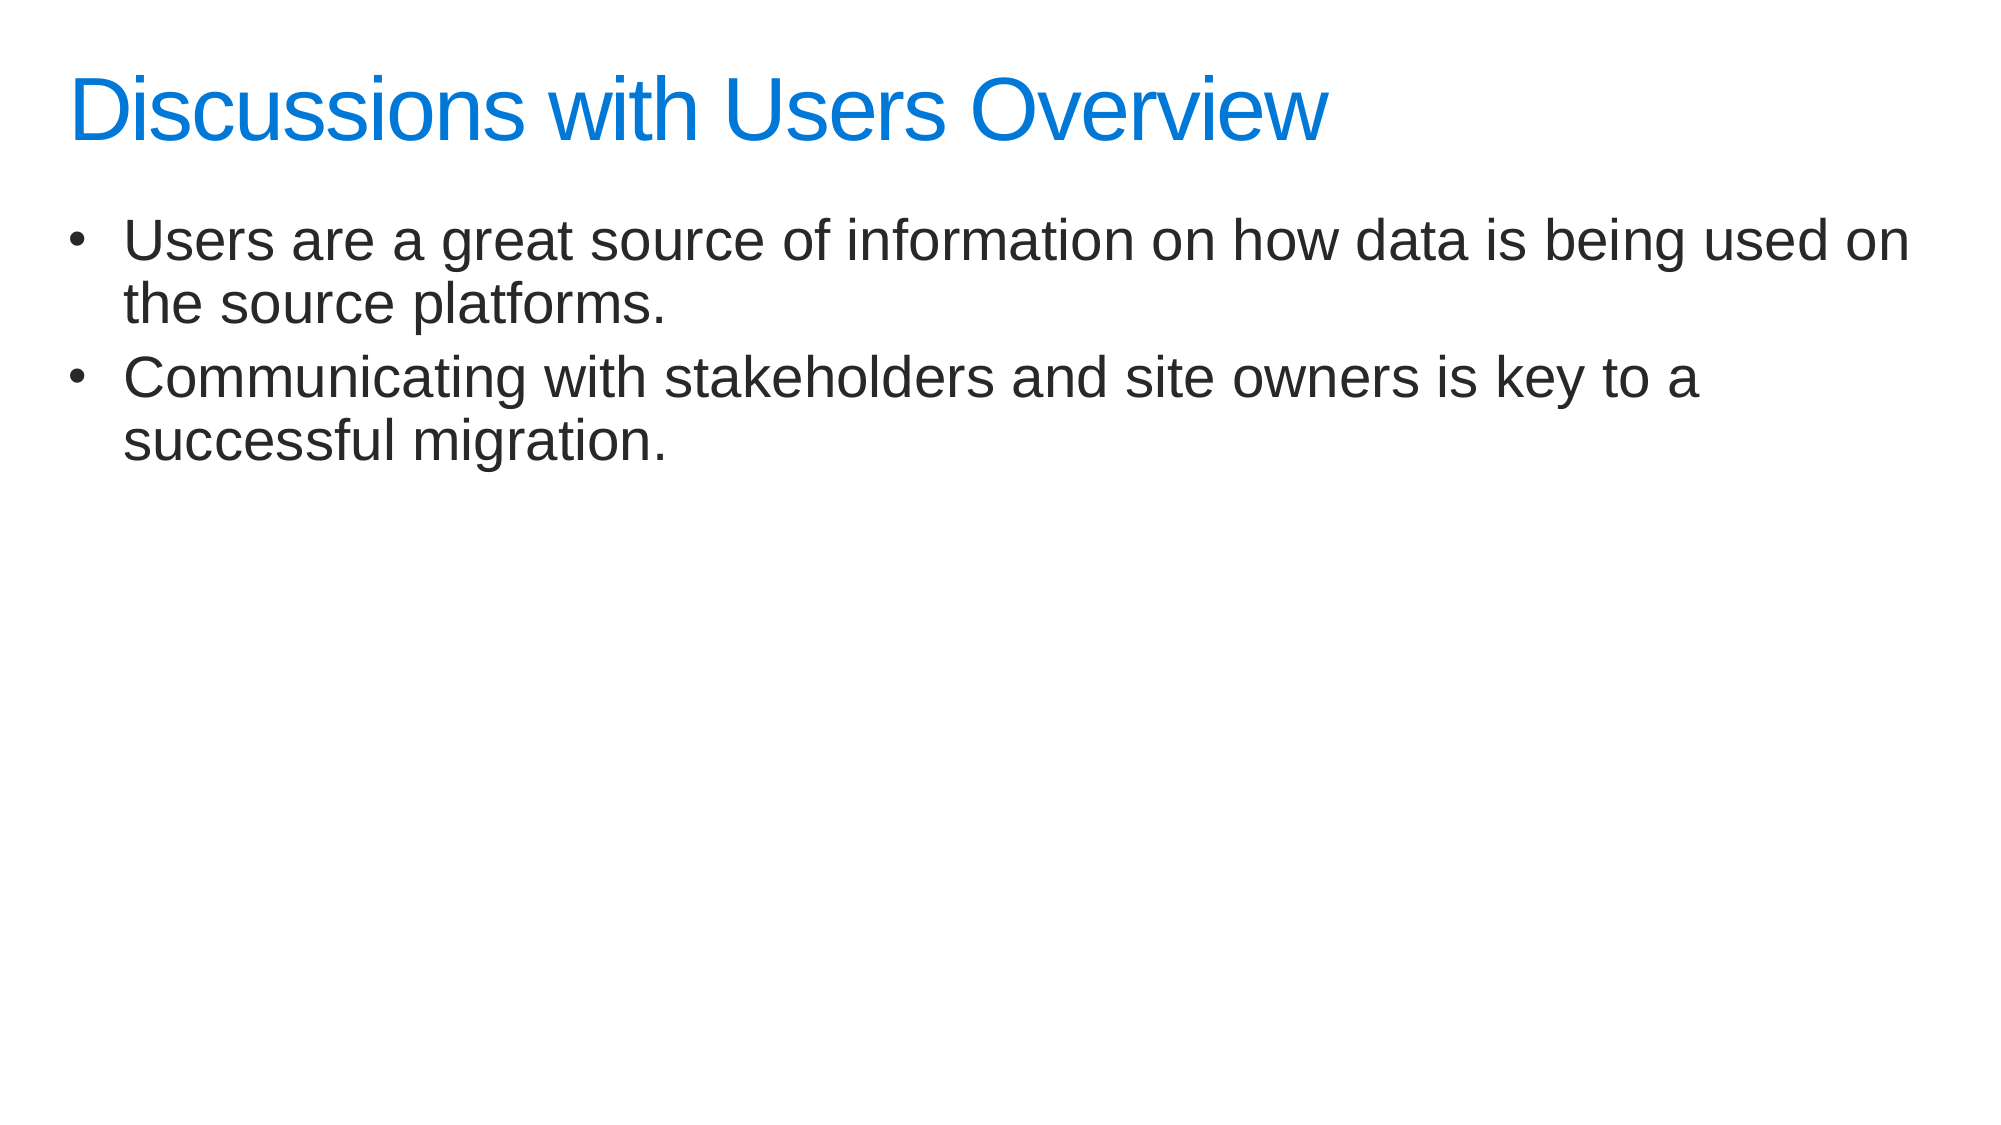

# Discussions with Users Overview
Users are a great source of information on how data is being used on the source platforms.
Communicating with stakeholders and site owners is key to a successful migration.